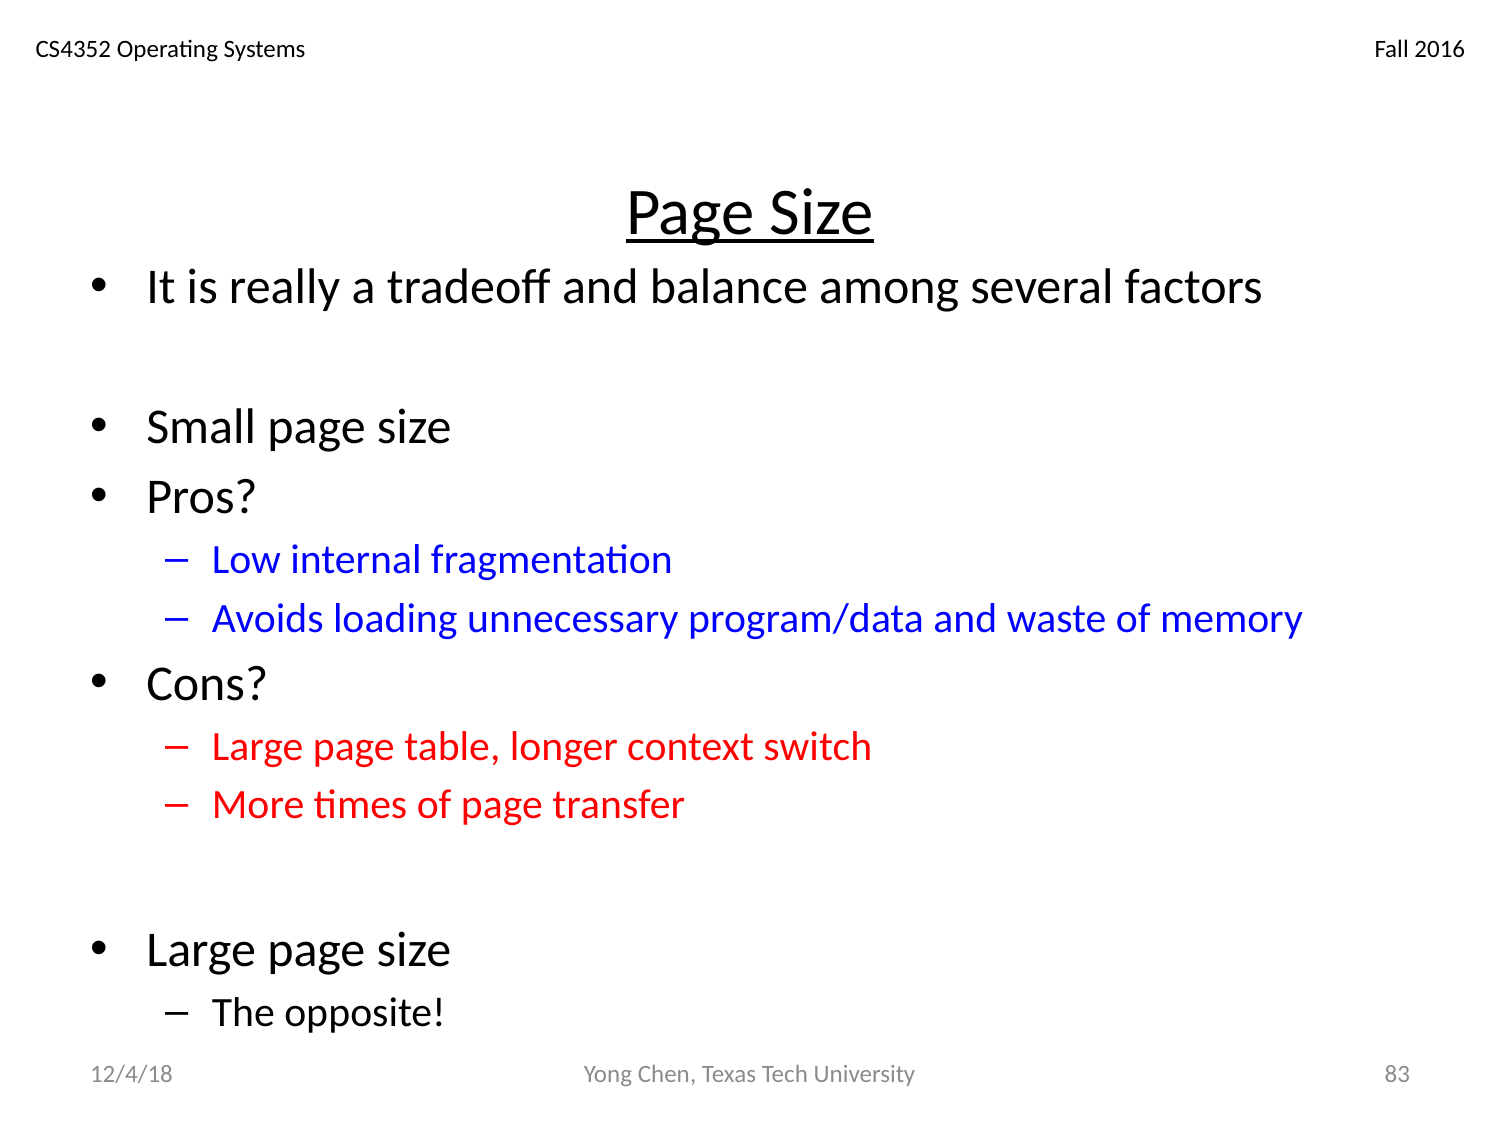

# Page Size
It is really a tradeoff and balance among several factors

Small page size
Pros?
Low internal fragmentation
Avoids loading unnecessary program/data and waste of memory
Cons?
Large page table, longer context switch
More times of page transfer

Large page size
The opposite!
12/4/18
Yong Chen, Texas Tech University
83